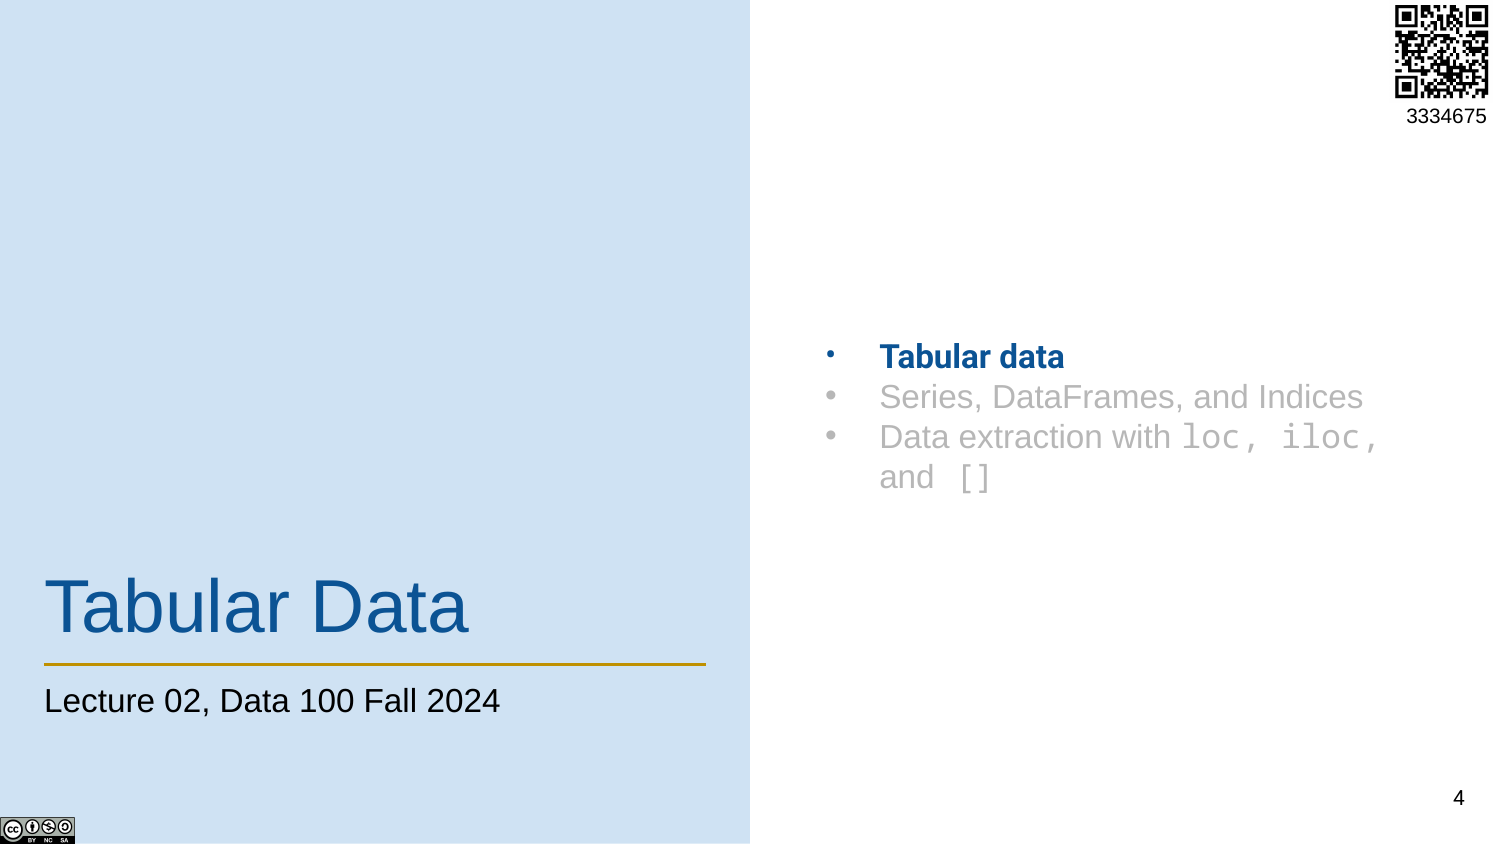

Tabular data
Series, DataFrames, and Indices
Data extraction with loc, iloc, and []
# Tabular Data
Lecture 02, Data 100 Fall 2024
4